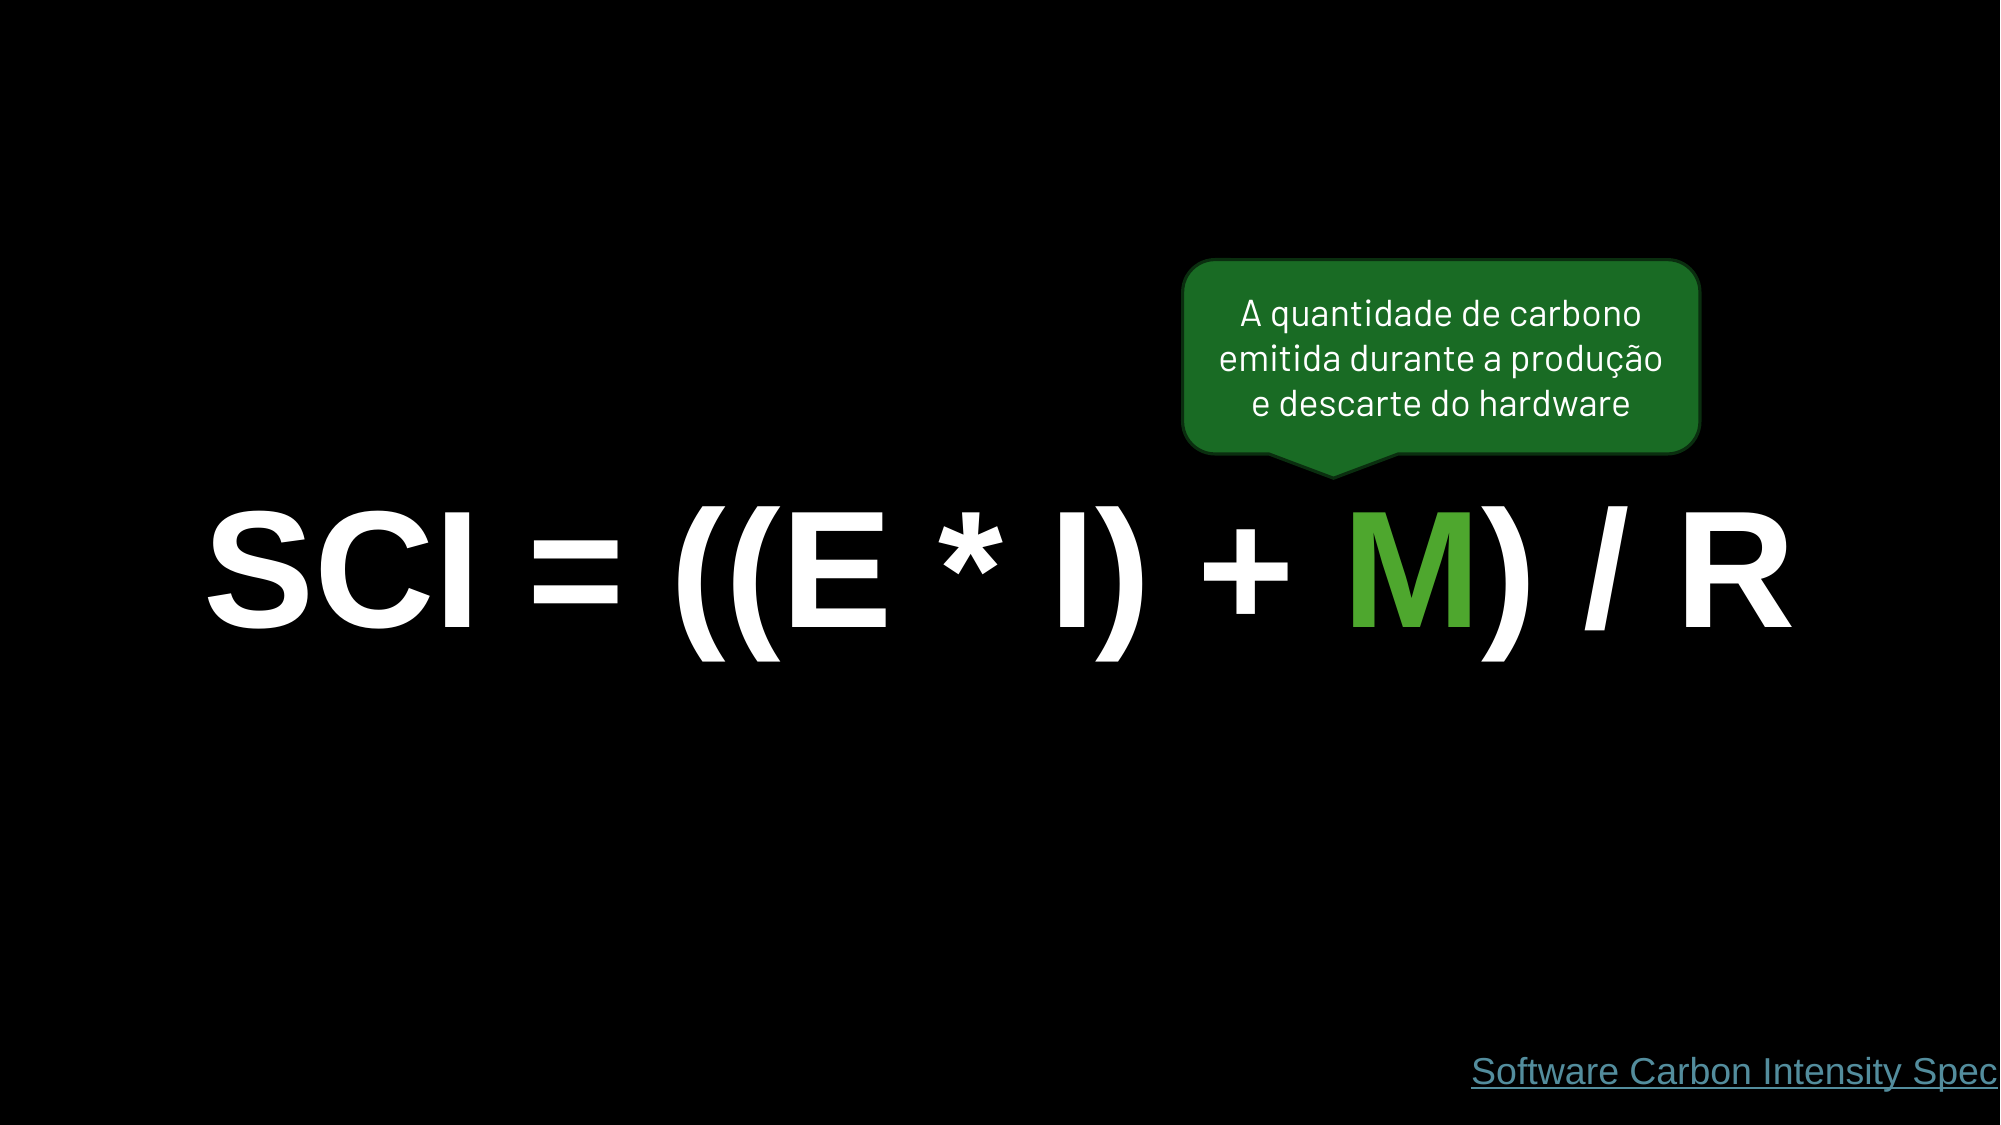

A quantidade de carbono emitida durante a produção e descarte do hardware
SCI = ((E * I) + M) / R
Software Carbon Intensity Spec